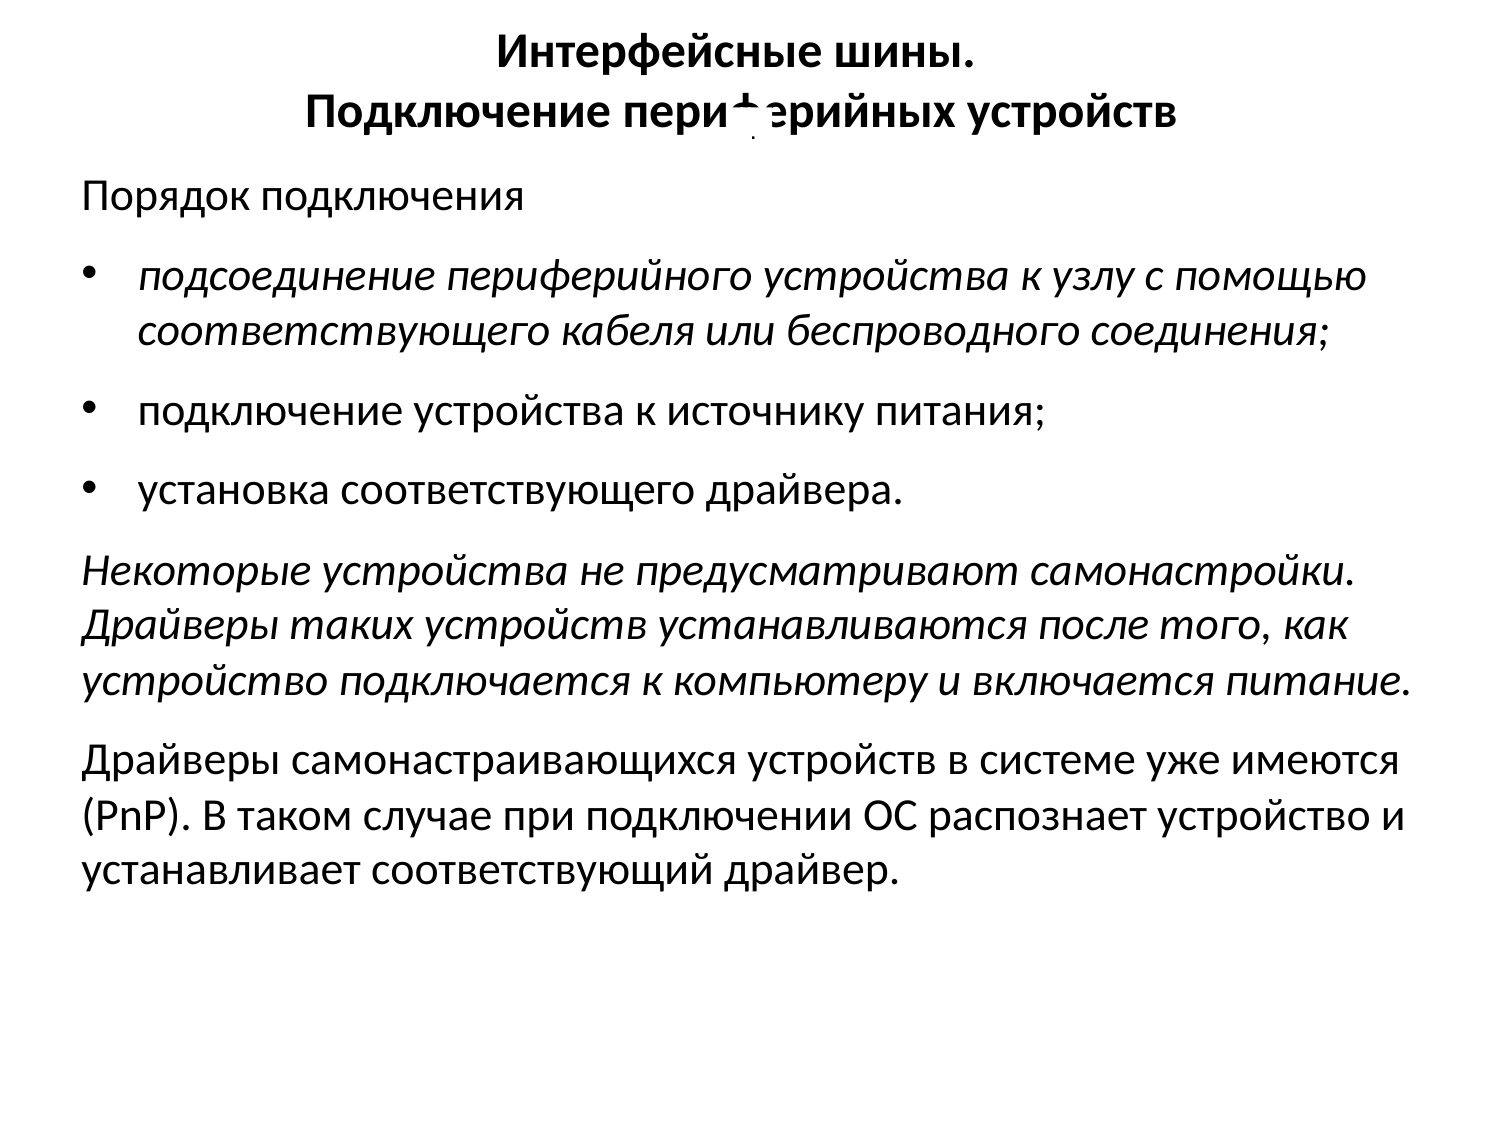

# Интерфейсные шины. Подключение периферийных устройств
 .
Порядок подключения
подсоединение периферийного устройства к узлу с помощью соответствующего кабеля или беспроводного соединения;
подключение устройства к источнику питания;
установка соответствующего драйвера.
Некоторые устройства не предусматривают самонастройки. Драйверы таких устройств устанавливаются после того, как устройство подключается к компьютеру и включается питание.
Драйверы самонастраивающихся устройств в системе уже имеются (PnP). В таком случае при подключении ОС распознает устройство и устанавливает соответствующий драйвер.